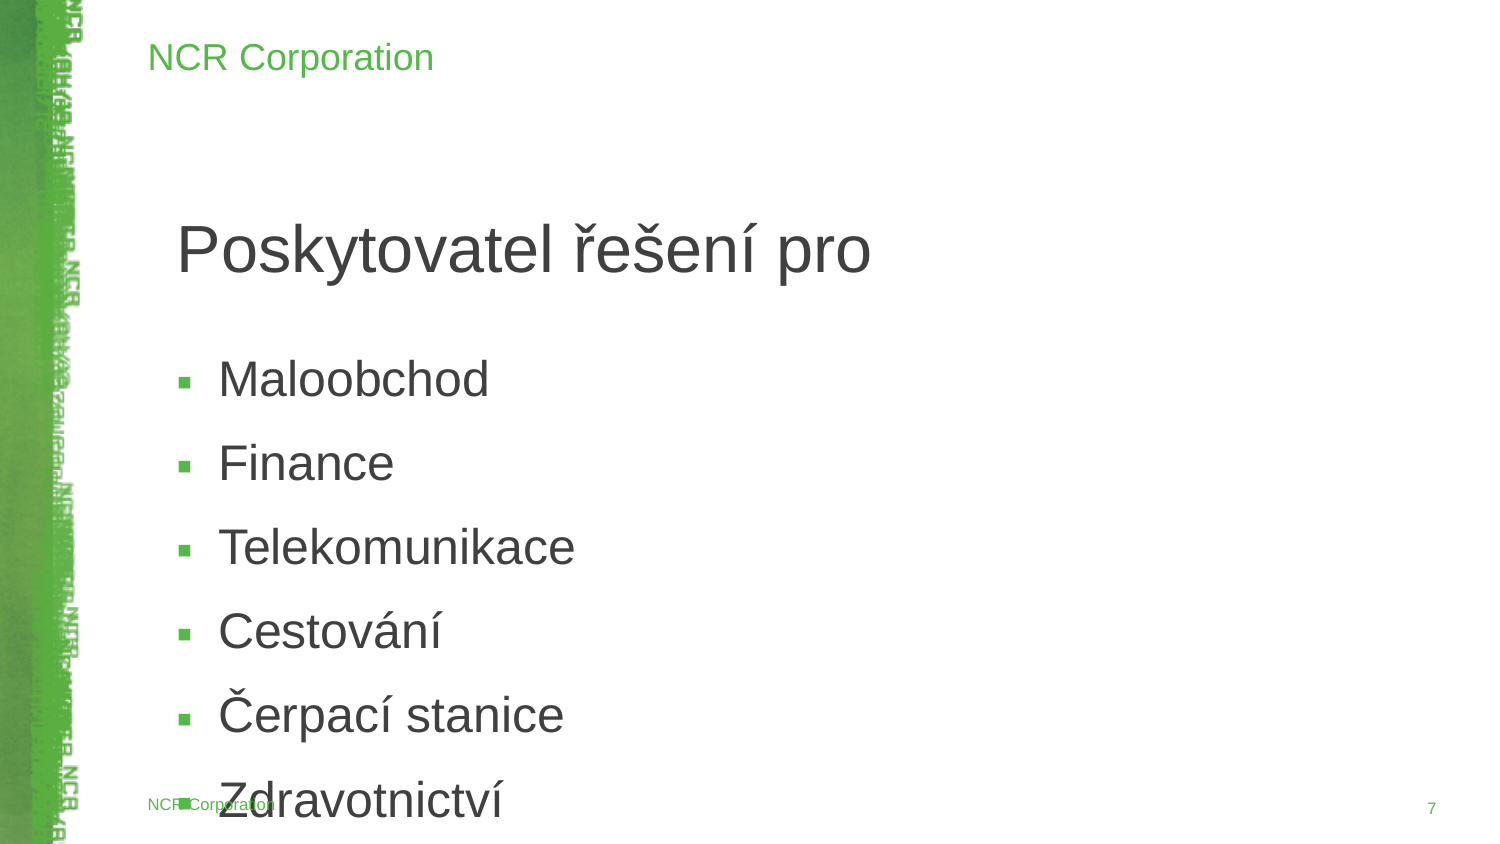

NCR Corporation
Poskytovatel řešení pro
Maloobchod
Finance
Telekomunikace
Cestování
Čerpací stanice
Zdravotnictví
Pohostinství
Zábava
Veřejná správa
NCR Corporation
7